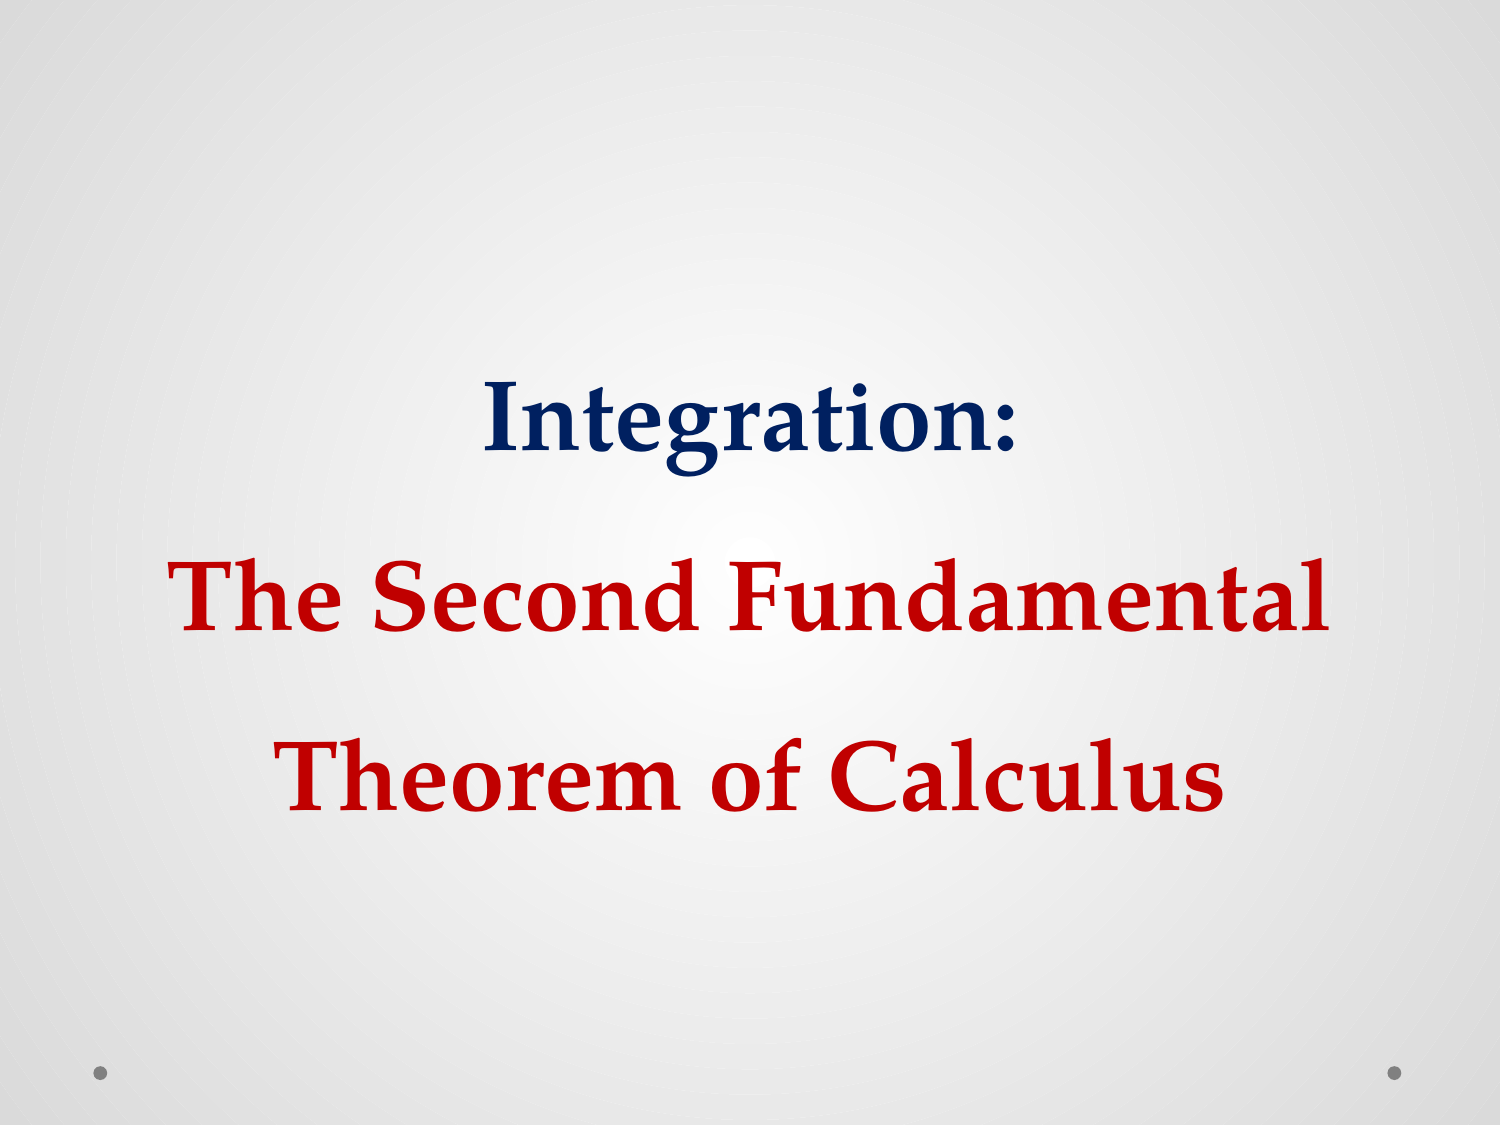

Integration:
The Second Fundamental Theorem of Calculus